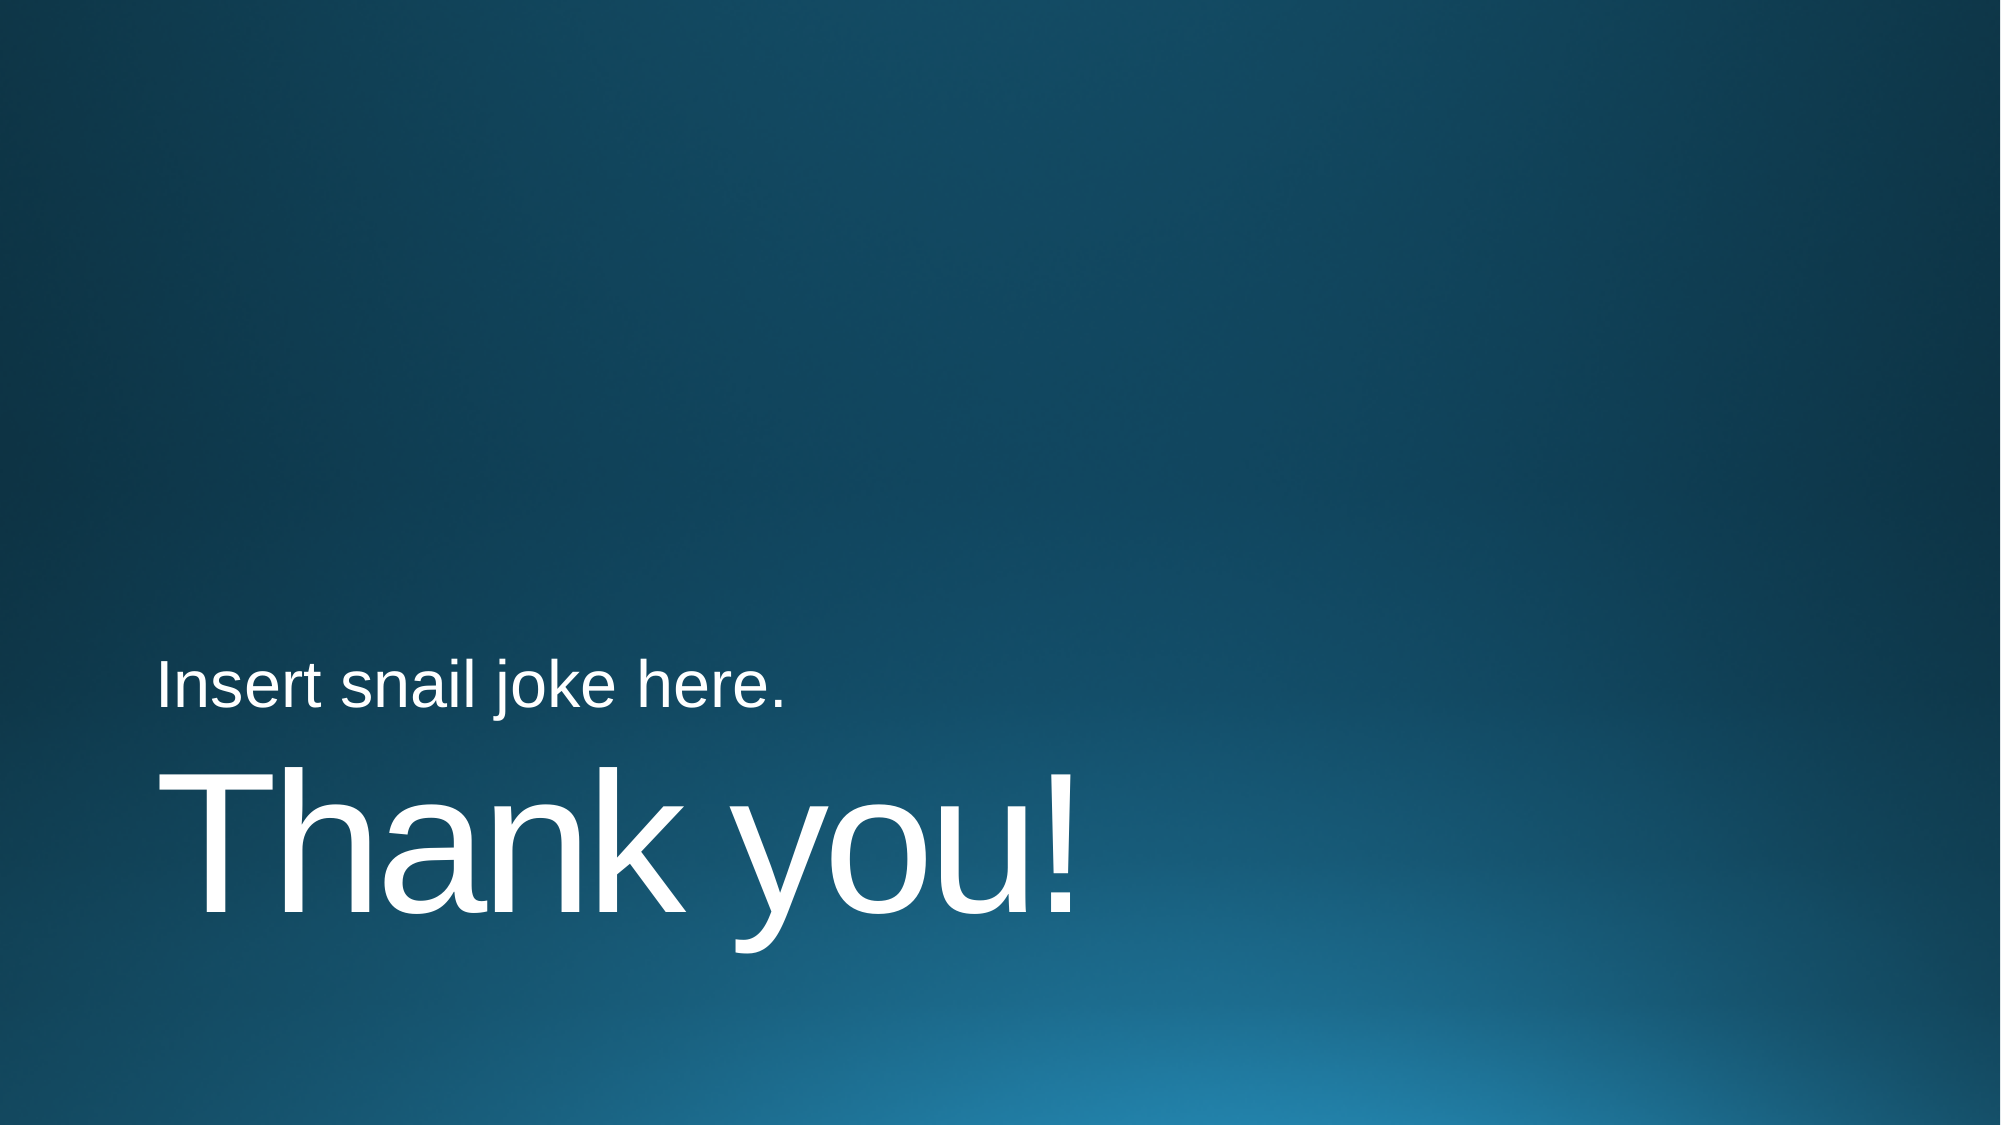

Insert snail joke here.
# Thank you!